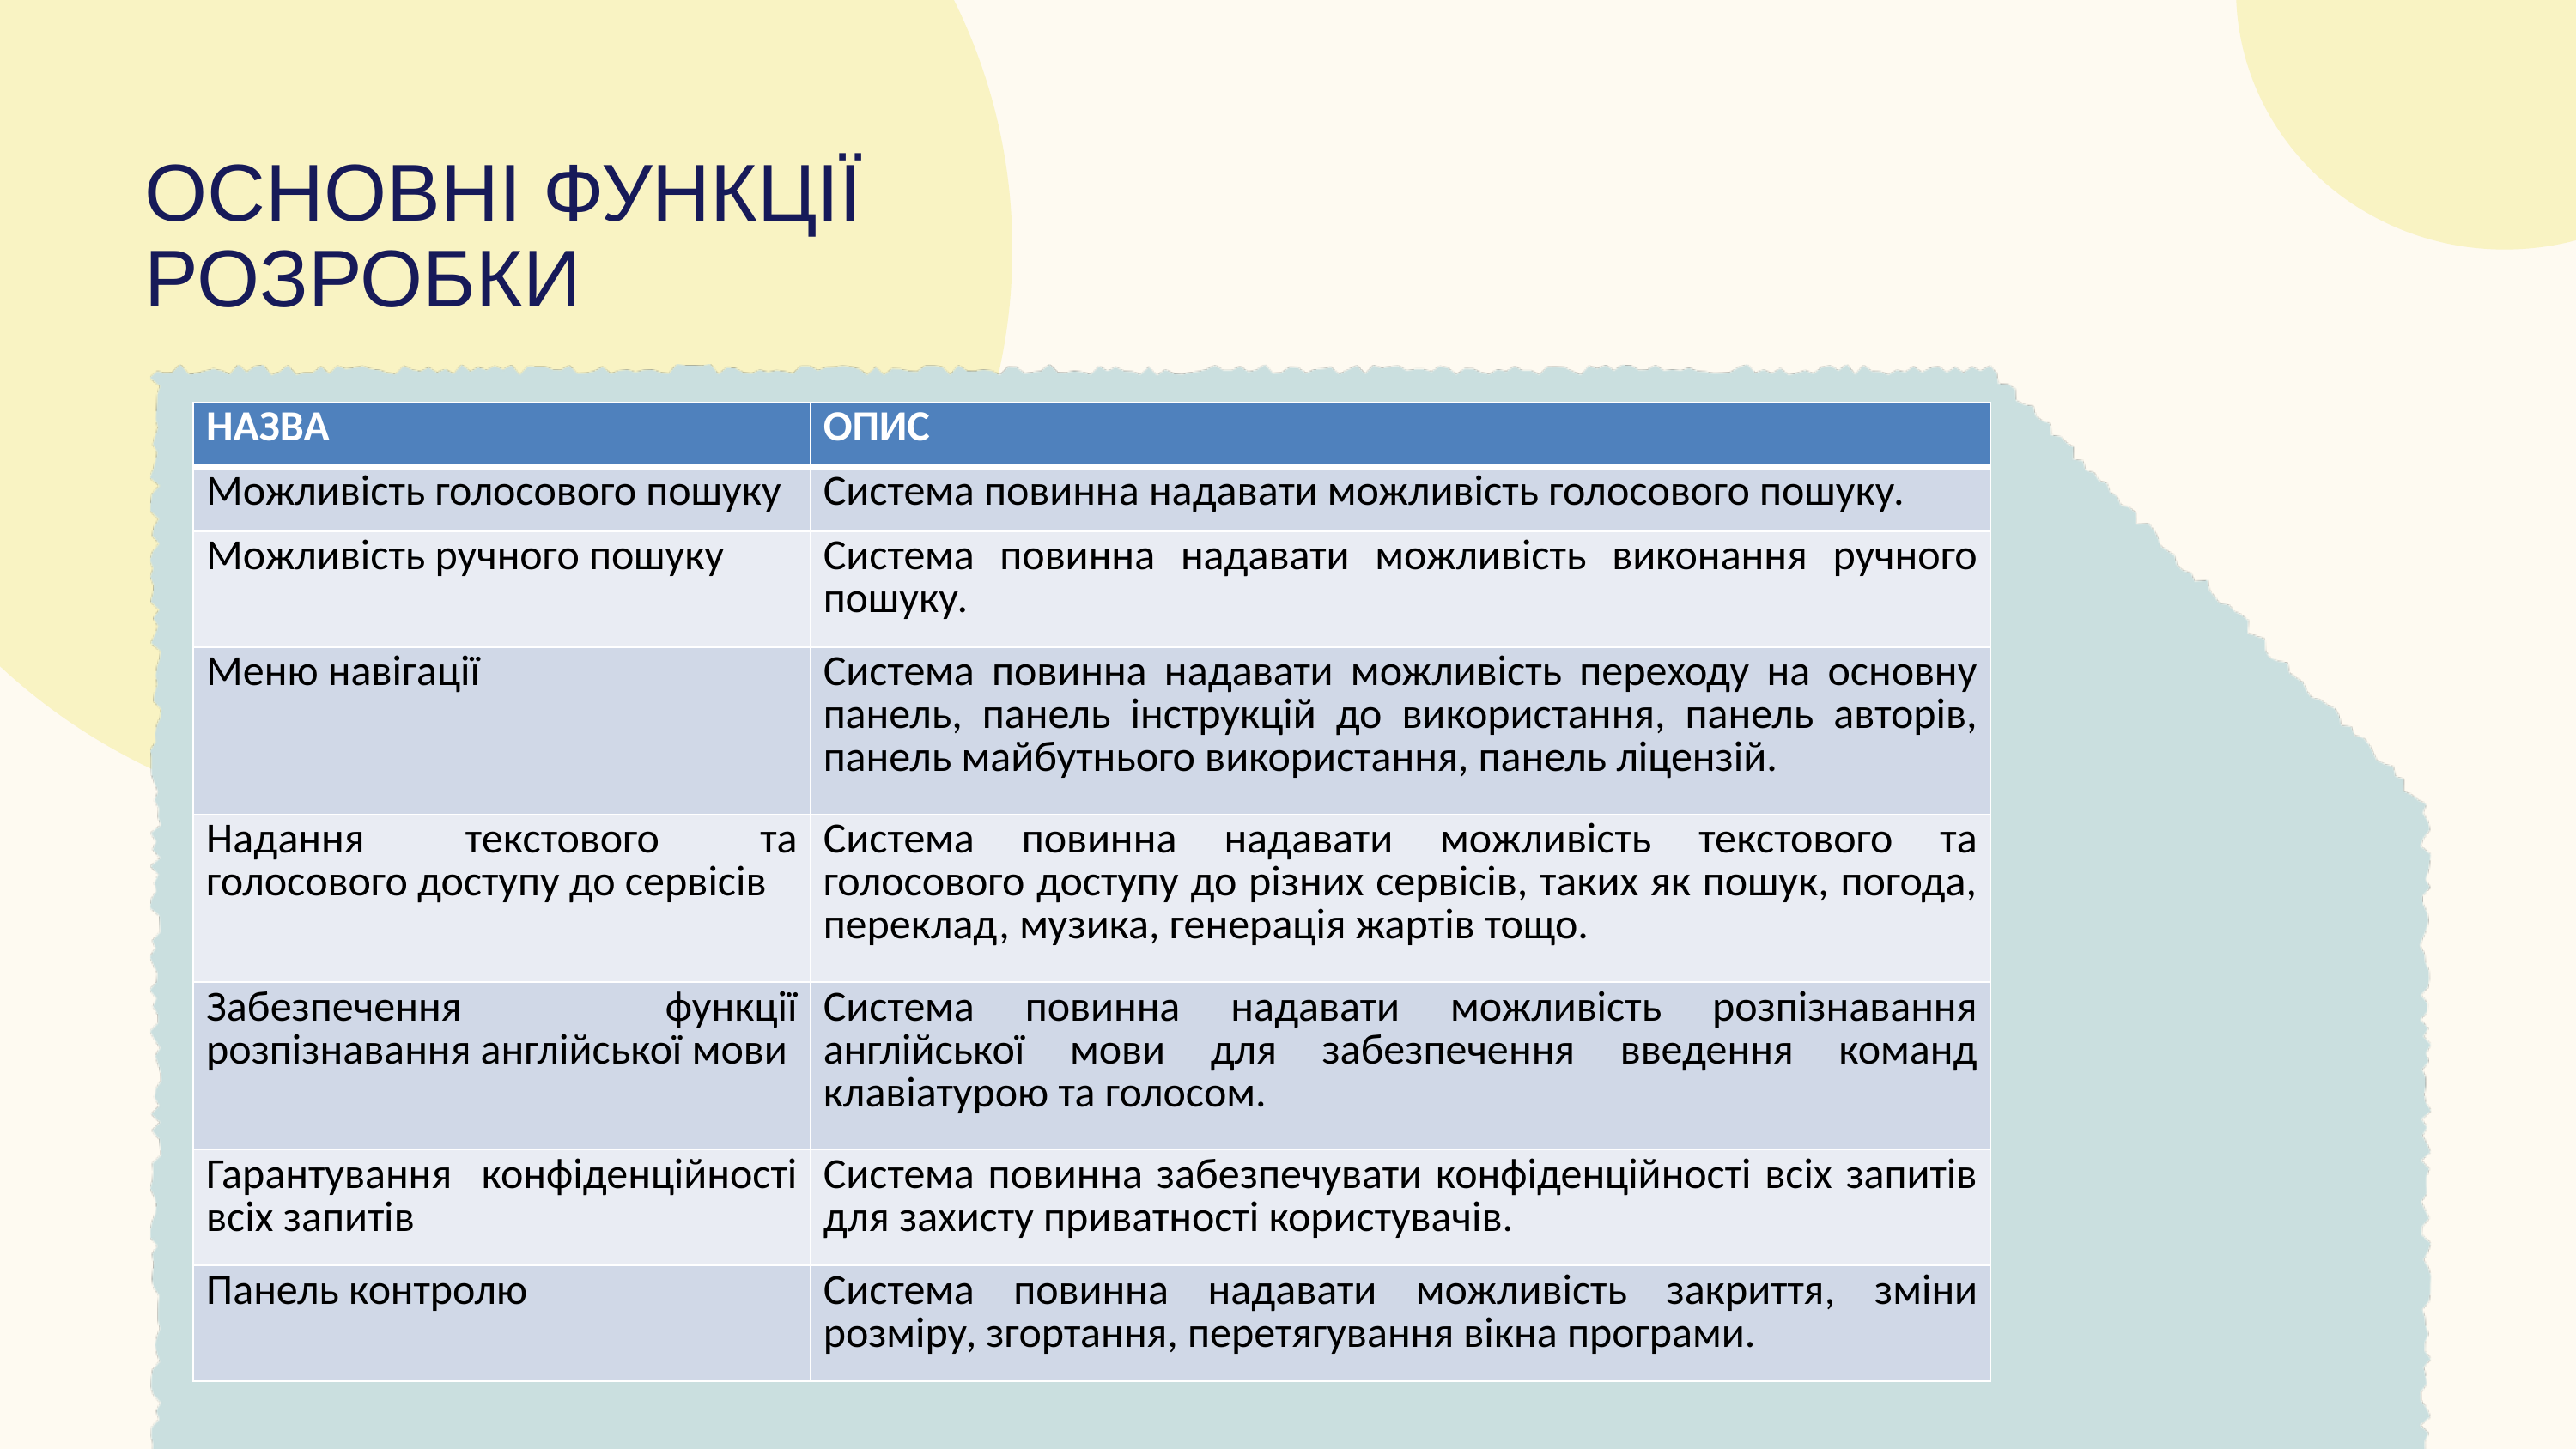

ОСНОВНІ ФУНКЦІЇ РОЗРОБКИ

| НАЗВА | ОПИС |
| --- | --- |
| Можливість голосового пошуку | Система повинна надавати можливість голосового пошуку. |
| Можливість ручного пошуку | Система повинна надавати можливість виконання ручного пошуку. |
| Меню навігації | Система повинна надавати можливість переходу на основну панель, панель інструкцій до використання, панель авторів, панель майбутнього використання, панель ліцензій. |
| Надання текстового та голосового доступу до сервісів | Система повинна надавати можливість текстового та голосового доступу до різних сервісів, таких як пошук, погода, переклад, музика, генерація жартів тощо. |
| Забезпечення функції розпізнавання англійської мови | Система повинна надавати можливість розпізнавання англійської мови для забезпечення введення команд клавіатурою та голосом. |
| Гарантування конфіденційності всіх запитів | Система повинна забезпечувати конфіденційності всіх запитів для захисту приватності користувачів. |
| Панель контролю | Система повинна надавати можливість закриття, зміни розміру, згортання, перетягування вікна програми. |